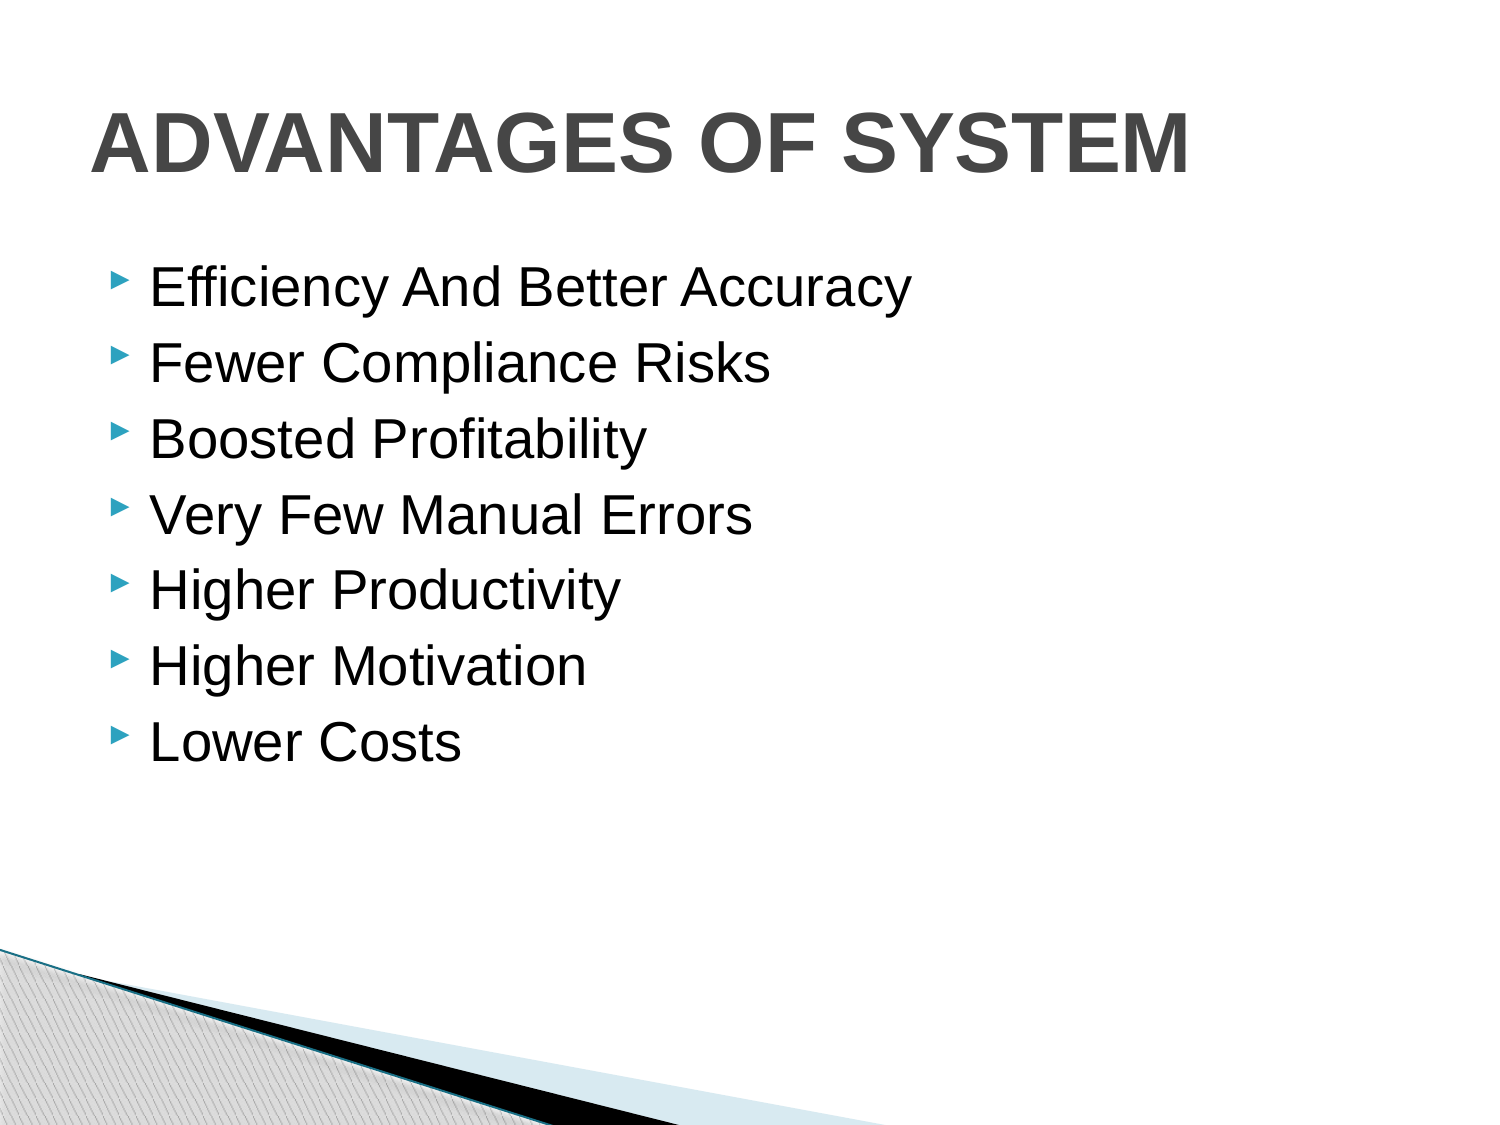

# ADVANTAGES OF SYSTEM
Efficiency And Better Accuracy
Fewer Compliance Risks
Boosted Profitability
Very Few Manual Errors
Higher Productivity
Higher Motivation
Lower Costs